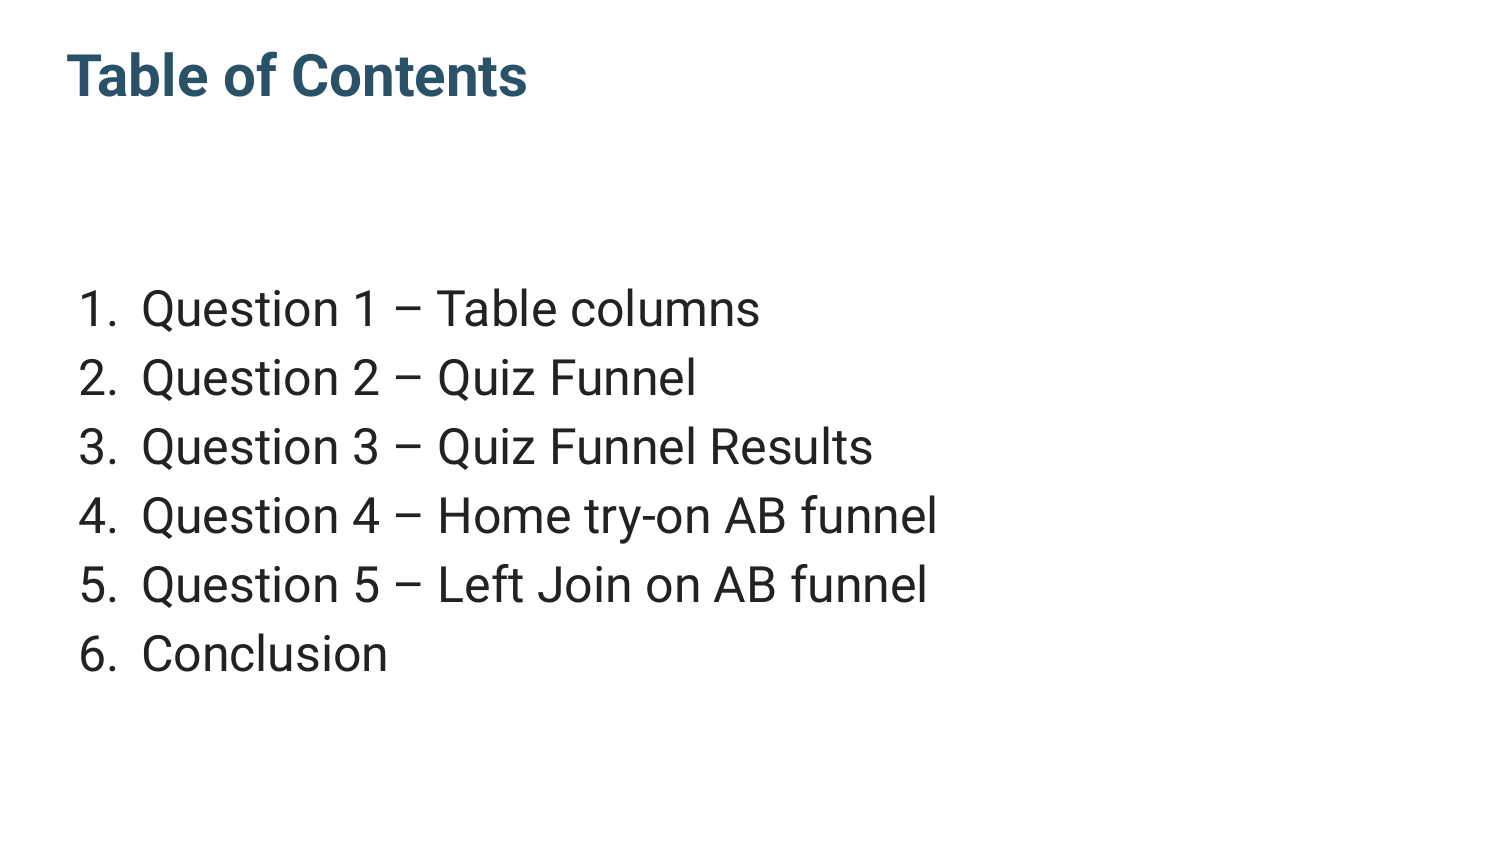

# Table of Contents
Question 1 – Table columns
Question 2 – Quiz Funnel
Question 3 – Quiz Funnel Results
Question 4 – Home try-on AB funnel
Question 5 – Left Join on AB funnel
Conclusion